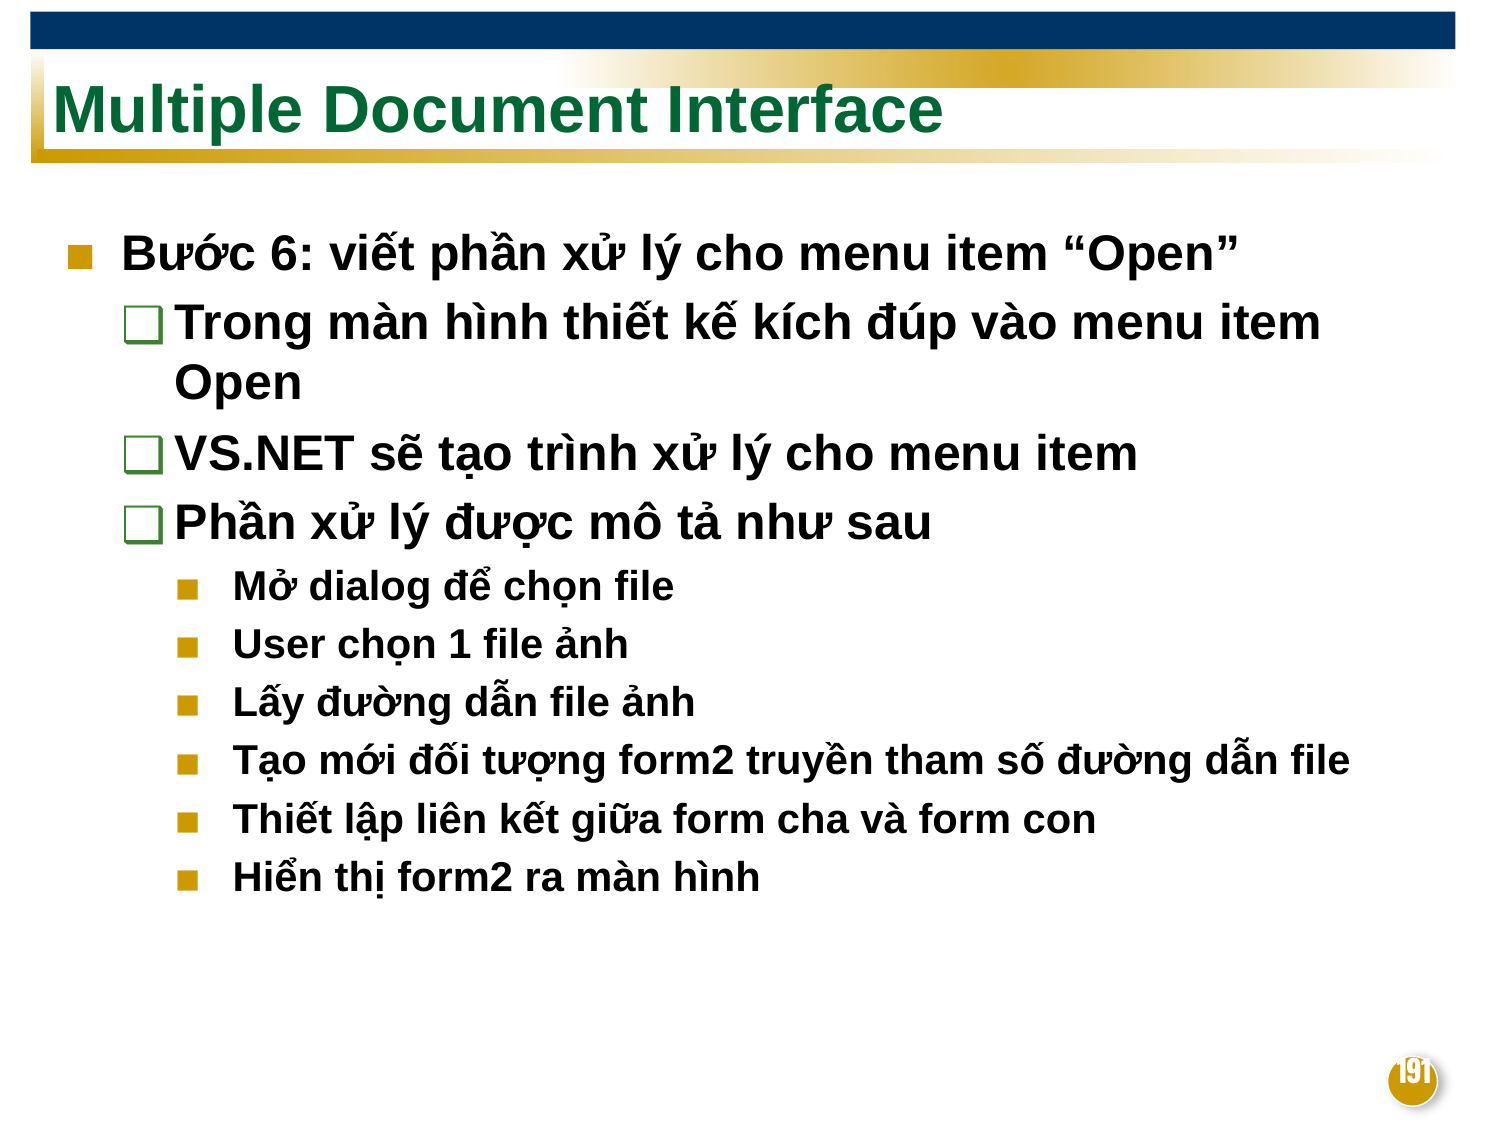

# Multiple Document Interface
Bước 6: viết phần xử lý cho menu item “Open”
Trong màn hình thiết kế kích đúp vào menu item Open
VS.NET sẽ tạo trình xử lý cho menu item
Phần xử lý được mô tả như sau
Mở dialog để chọn file
User chọn 1 file ảnh
Lấy đường dẫn file ảnh
Tạo mới đối tượng form2 truyền tham số đường dẫn file
Thiết lập liên kết giữa form cha và form con
Hiển thị form2 ra màn hình
191